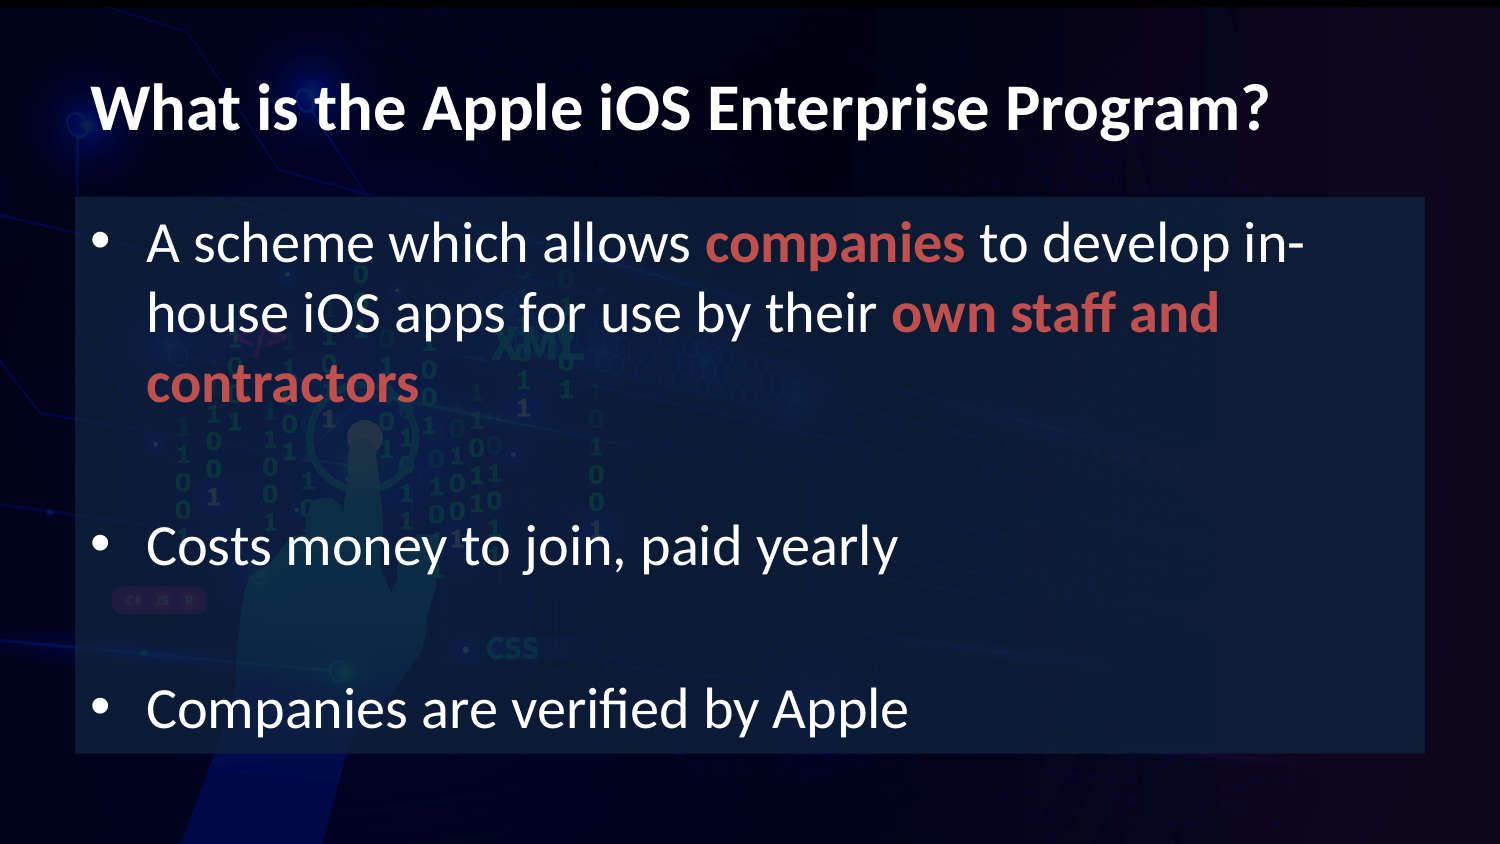

# What is the Apple iOS Enterprise Program?
A scheme which allows companies to develop in-house iOS apps for use by their own staff and contractors

Costs money to join, paid yearly

Companies are verified by Apple